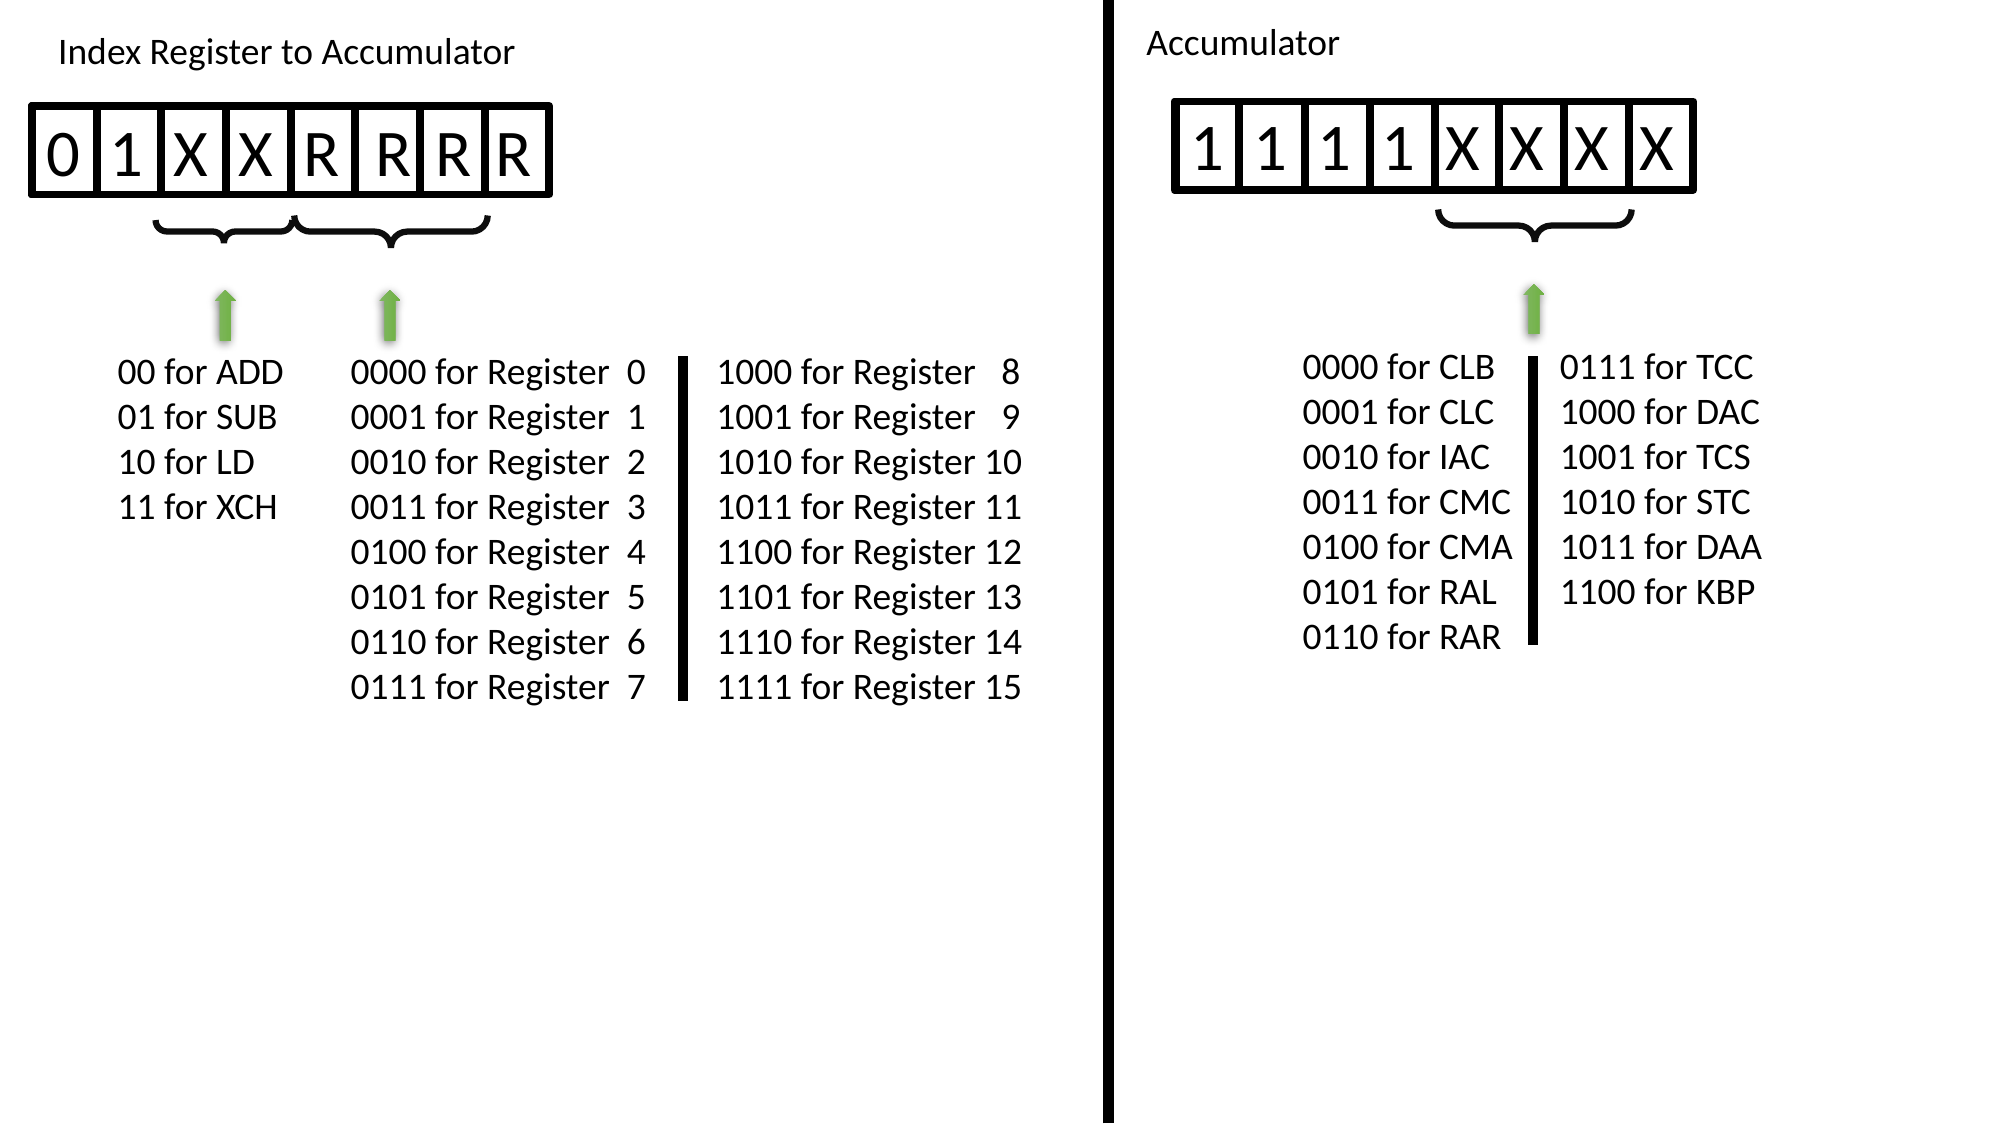

0  1  X  X  R   R  R  R

0000 for Register  0
0001 for Register  1
0010 for Register  2
0011 for Register  3
0100 for Register  4
0101 for Register  5
0110 for Register  6
0111 for Register  7
1000 for Register   8
1001 for Register   9
1010 for Register 10
1011 for Register 11
1100 for Register 12
1101 for Register 13
1110 for Register 14
1111 for Register 15
00 for ADD
01 for SUB
10 for LD
11 for XCH

1  1  1  1  X  X  X  X

0000 for CLB
0001 for CLC
0010 for IAC
0011 for CMC
0100 for CMA
0101 for RAL
0110 for RAR
0111 for TCC
1000 for DAC
1001 for TCS
1010 for STC
1011 for DAA
1100 for KBP
Accumulator
Index Register to Accumulator